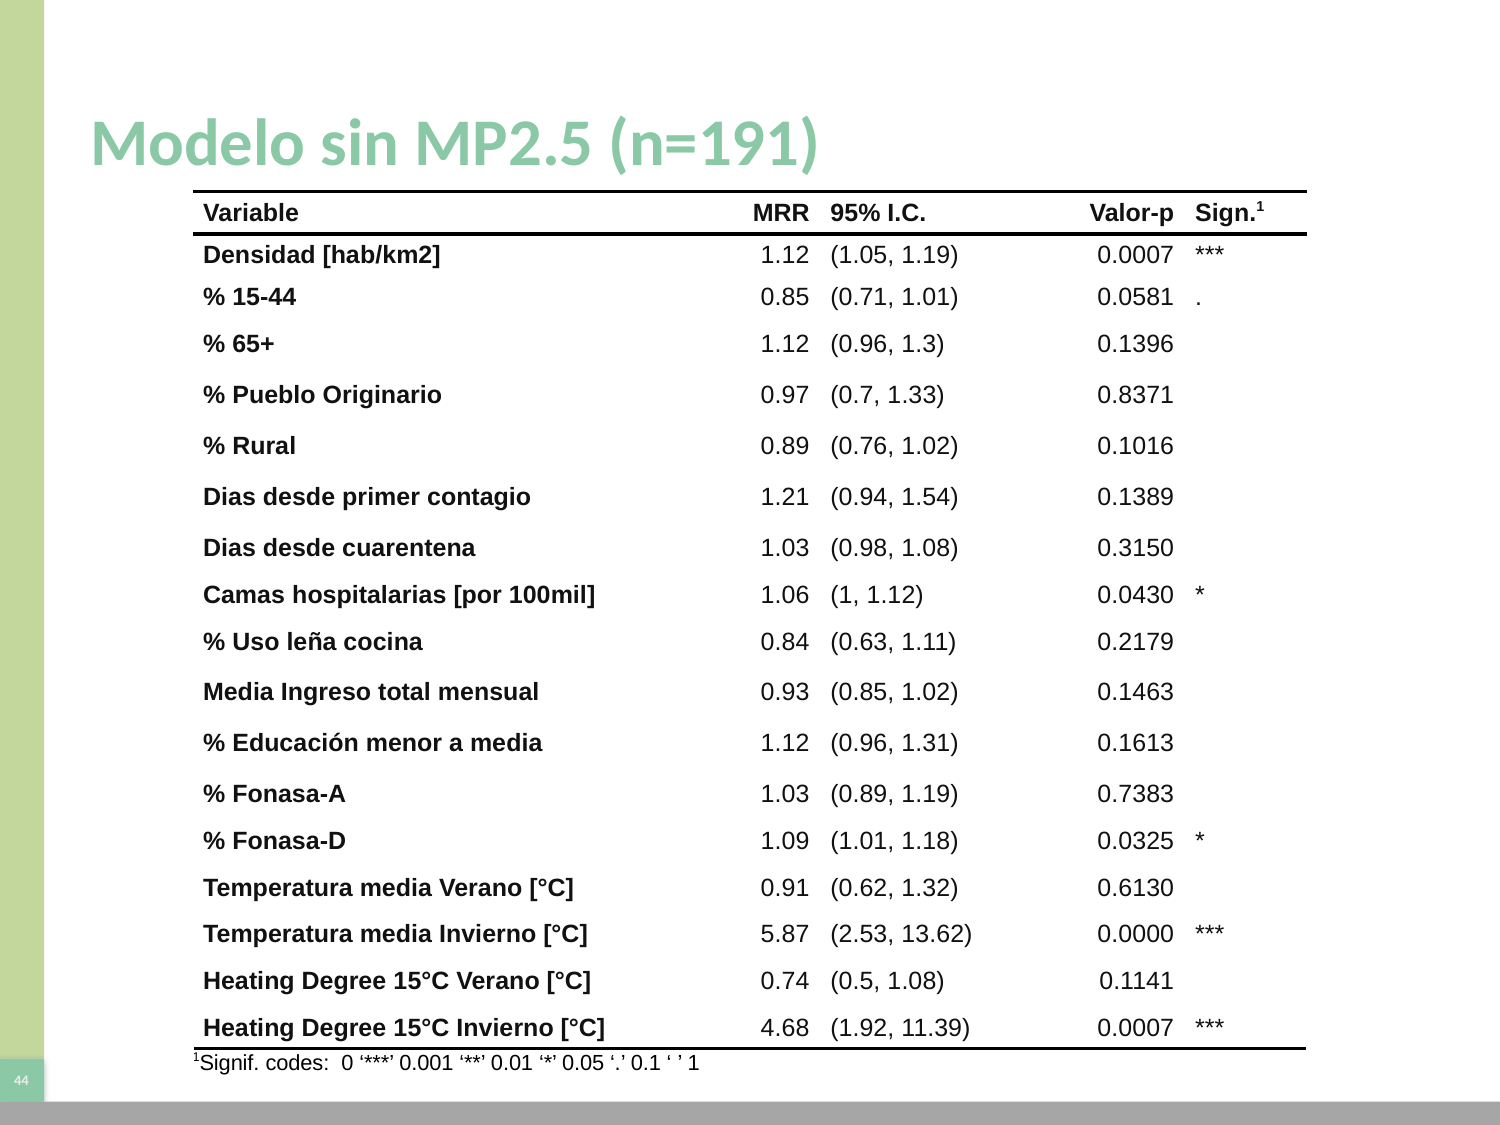

# Modelo sin MP2.5 (n=191)
| Variable | MRR | 95% I.C. | Valor-p | Sign.1 |
| --- | --- | --- | --- | --- |
| Densidad [hab/km2] | 1.12 | (1.05, 1.19) | 0.0007 | \*\*\* |
| % 15-44 | 0.85 | (0.71, 1.01) | 0.0581 | . |
| % 65+ | 1.12 | (0.96, 1.3) | 0.1396 |  |
| % Pueblo Originario | 0.97 | (0.7, 1.33) | 0.8371 |  |
| % Rural | 0.89 | (0.76, 1.02) | 0.1016 |  |
| Dias desde primer contagio | 1.21 | (0.94, 1.54) | 0.1389 |  |
| Dias desde cuarentena | 1.03 | (0.98, 1.08) | 0.3150 |  |
| Camas hospitalarias [por 100mil] | 1.06 | (1, 1.12) | 0.0430 | \* |
| % Uso leña cocina | 0.84 | (0.63, 1.11) | 0.2179 |  |
| Media Ingreso total mensual | 0.93 | (0.85, 1.02) | 0.1463 |  |
| % Educación menor a media | 1.12 | (0.96, 1.31) | 0.1613 |  |
| % Fonasa-A | 1.03 | (0.89, 1.19) | 0.7383 |  |
| % Fonasa-D | 1.09 | (1.01, 1.18) | 0.0325 | \* |
| Temperatura media Verano [°C] | 0.91 | (0.62, 1.32) | 0.6130 |  |
| Temperatura media Invierno [°C] | 5.87 | (2.53, 13.62) | 0.0000 | \*\*\* |
| Heating Degree 15°C Verano [°C] | 0.74 | (0.5, 1.08) | 0.1141 |  |
| Heating Degree 15°C Invierno [°C] | 4.68 | (1.92, 11.39) | 0.0007 | \*\*\* |
| 1Signif. codes: 0 ‘\*\*\*’ 0.001 ‘\*\*’ 0.01 ‘\*’ 0.05 ‘.’ 0.1 ‘ ’ 1 |  |  |  |  |